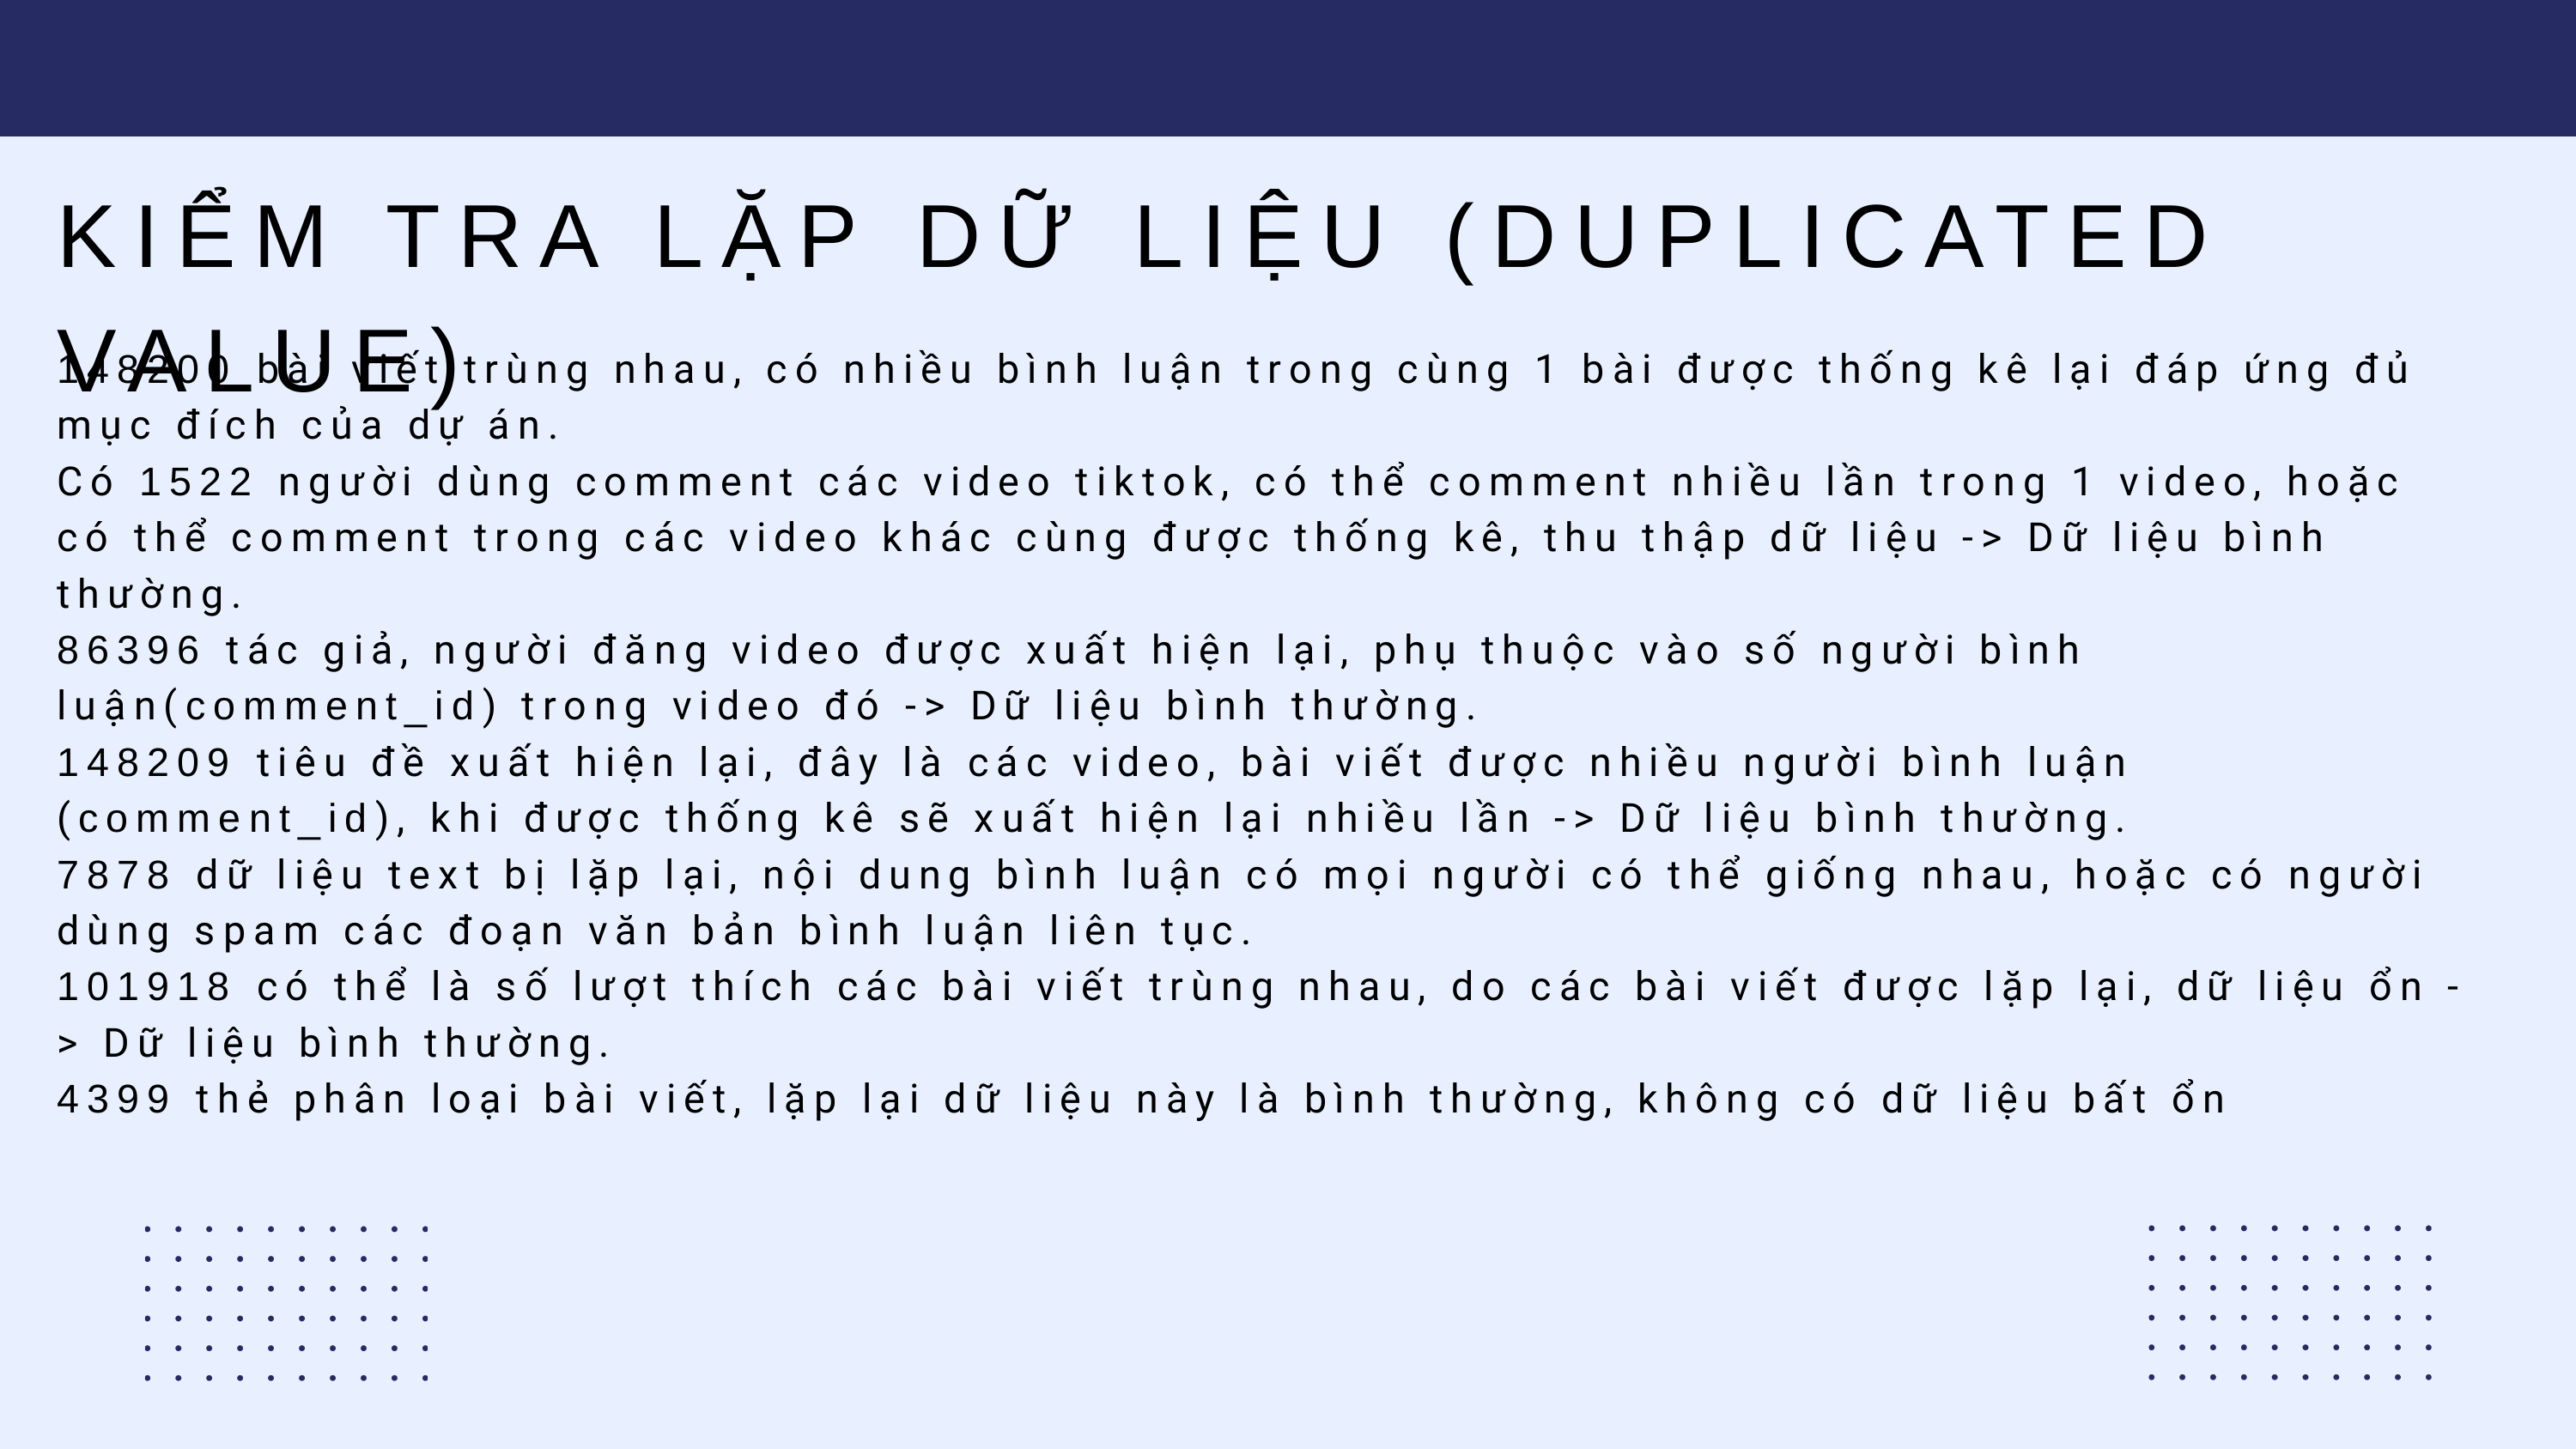

KIỂM TRA LẶP DỮ LIỆU (DUPLICATED VALUE)
148200 bài viết trùng nhau, có nhiều bình luận trong cùng 1 bài được thống kê lại đáp ứng đủ mục đích của dự án.
Có 1522 người dùng comment các video tiktok, có thể comment nhiều lần trong 1 video, hoặc có thể comment trong các video khác cùng được thống kê, thu thập dữ liệu -> Dữ liệu bình thường.
86396 tác giả, người đăng video được xuất hiện lại, phụ thuộc vào số người bình luận(comment_id) trong video đó -> Dữ liệu bình thường.
148209 tiêu đề xuất hiện lại, đây là các video, bài viết được nhiều người bình luận (comment_id), khi được thống kê sẽ xuất hiện lại nhiều lần -> Dữ liệu bình thường.
7878 dữ liệu text bị lặp lại, nội dung bình luận có mọi người có thể giống nhau, hoặc có người dùng spam các đoạn văn bản bình luận liên tục.
101918 có thể là số lượt thích các bài viết trùng nhau, do các bài viết được lặp lại, dữ liệu ổn -> Dữ liệu bình thường.
4399 thẻ phân loại bài viết, lặp lại dữ liệu này là bình thường, không có dữ liệu bất ổn